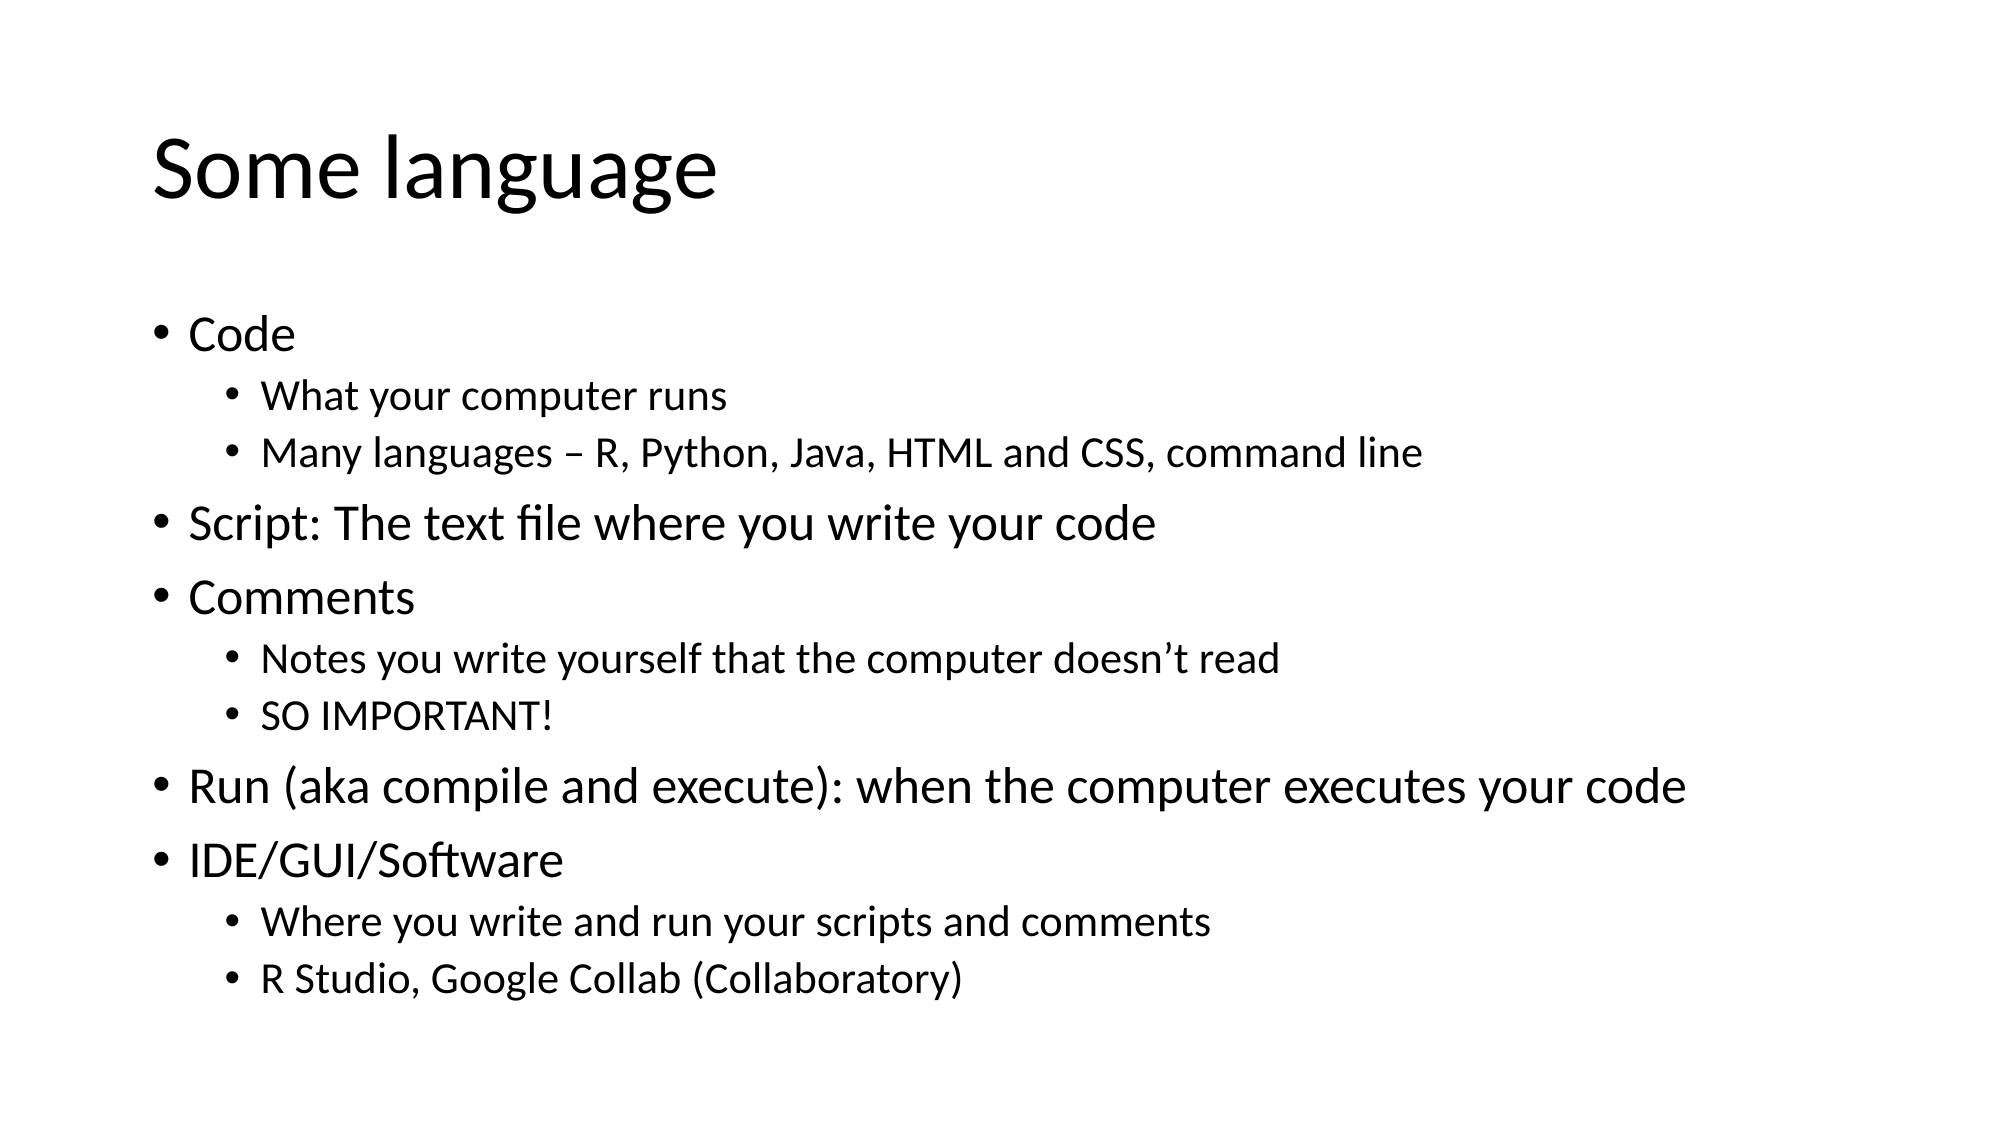

# Some language
Code
What your computer runs
Many languages – R, Python, Java, HTML and CSS, command line
Script: The text file where you write your code
Comments
Notes you write yourself that the computer doesn’t read
SO IMPORTANT!
Run (aka compile and execute): when the computer executes your code
IDE/GUI/Software
Where you write and run your scripts and comments
R Studio, Google Collab (Collaboratory)